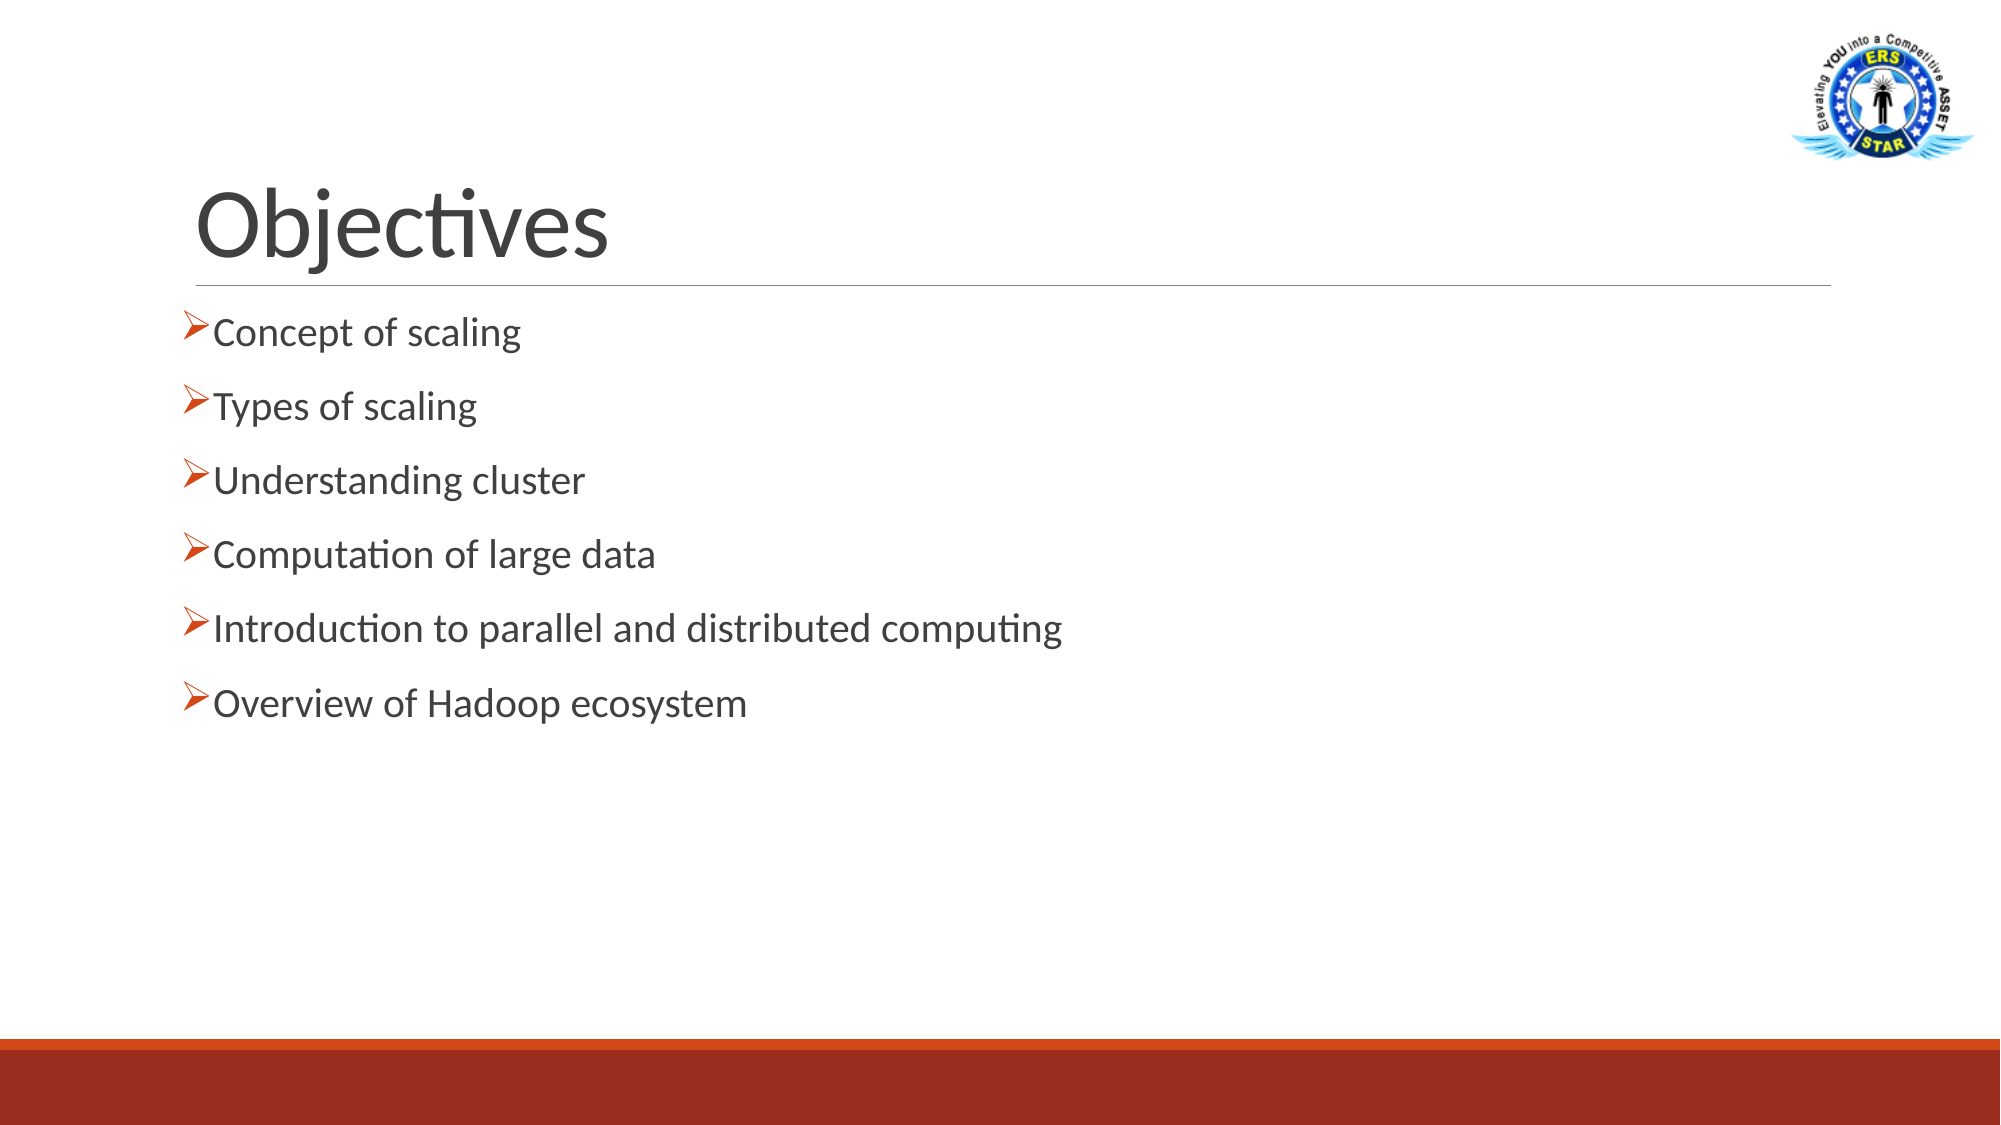

# Objectives
Concept of scaling
Types of scaling
Understanding cluster
Computation of large data
Introduction to parallel and distributed computing
Overview of Hadoop ecosystem